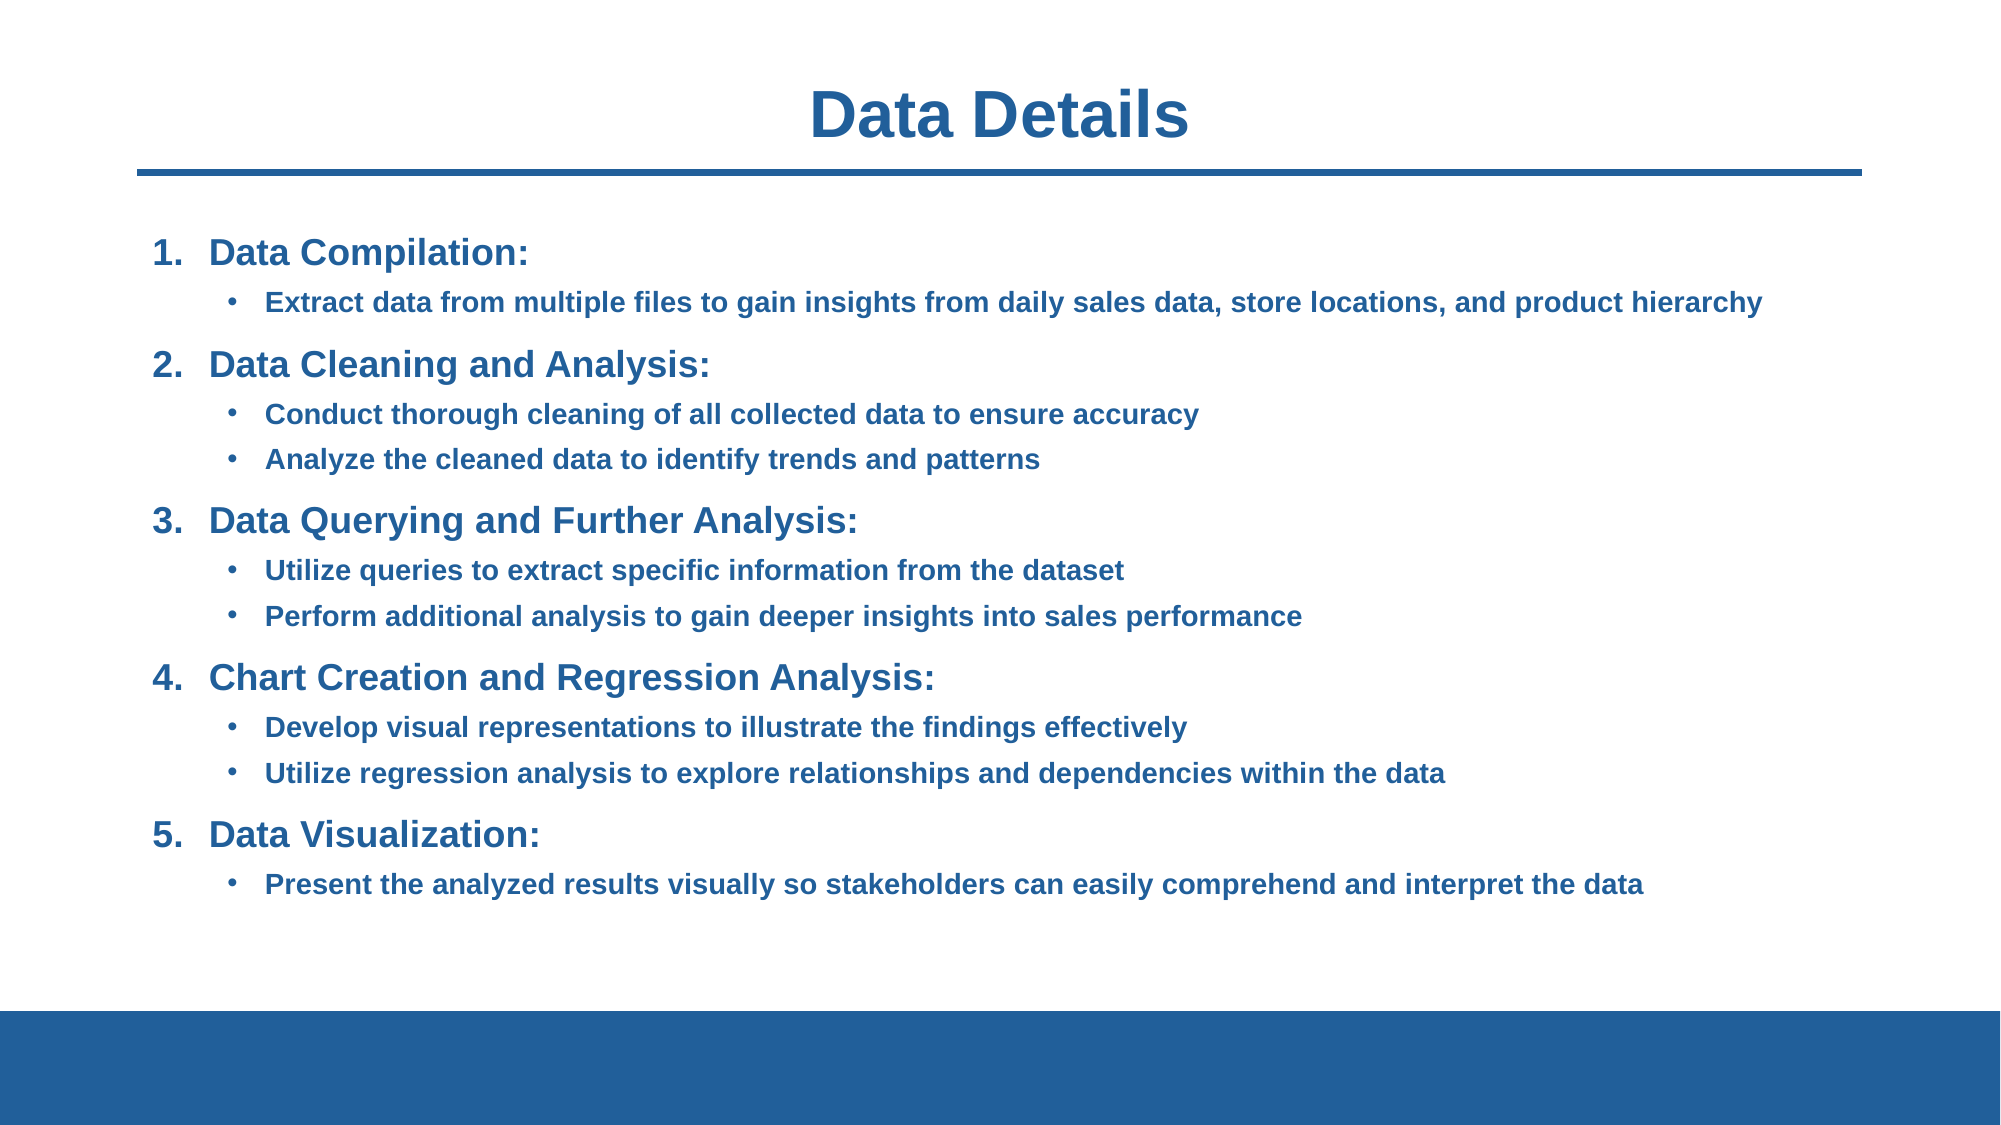

# Data Details
Data Compilation:
Extract data from multiple files to gain insights from daily sales data, store locations, and product hierarchy
Data Cleaning and Analysis:
Conduct thorough cleaning of all collected data to ensure accuracy
Analyze the cleaned data to identify trends and patterns
Data Querying and Further Analysis:
Utilize queries to extract specific information from the dataset
Perform additional analysis to gain deeper insights into sales performance
Chart Creation and Regression Analysis:
Develop visual representations to illustrate the findings effectively
Utilize regression analysis to explore relationships and dependencies within the data
Data Visualization:
Present the analyzed results visually so stakeholders can easily comprehend and interpret the data